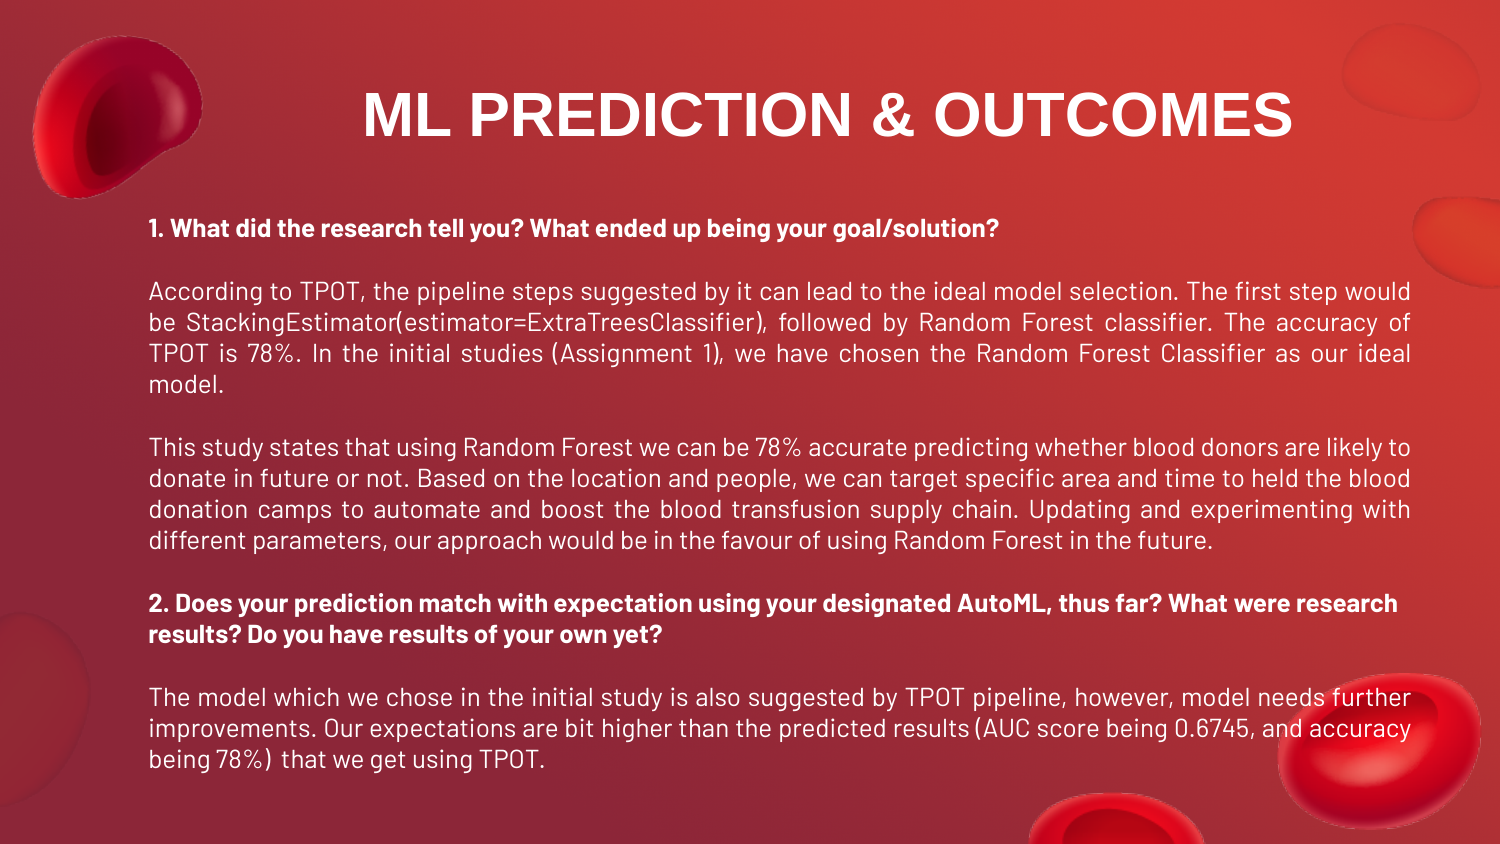

ML PREDICTION & OUTCOMES
1. What did the research tell you? What ended up being your goal/solution?

According to TPOT, the pipeline steps suggested by it can lead to the ideal model selection. The first step would be StackingEstimator(estimator=ExtraTreesClassifier), followed by Random Forest classifier. The accuracy of TPOT is 78%. In the initial studies (Assignment 1), we have chosen the Random Forest Classifier as our ideal model.

This study states that using Random Forest we can be 78% accurate predicting whether blood donors are likely to donate in future or not. Based on the location and people, we can target specific area and time to held the blood donation camps to automate and boost the blood transfusion supply chain. Updating and experimenting with different parameters, our approach would be in the favour of using Random Forest in the future.

2. Does your prediction match with expectation using your designated AutoML, thus far? What were research results? Do you have results of your own yet?

The model which we chose in the initial study is also suggested by TPOT pipeline, however, model needs further improvements. Our expectations are bit higher than the predicted results (AUC score being 0.6745, and accuracy being 78%)  that we get using TPOT.